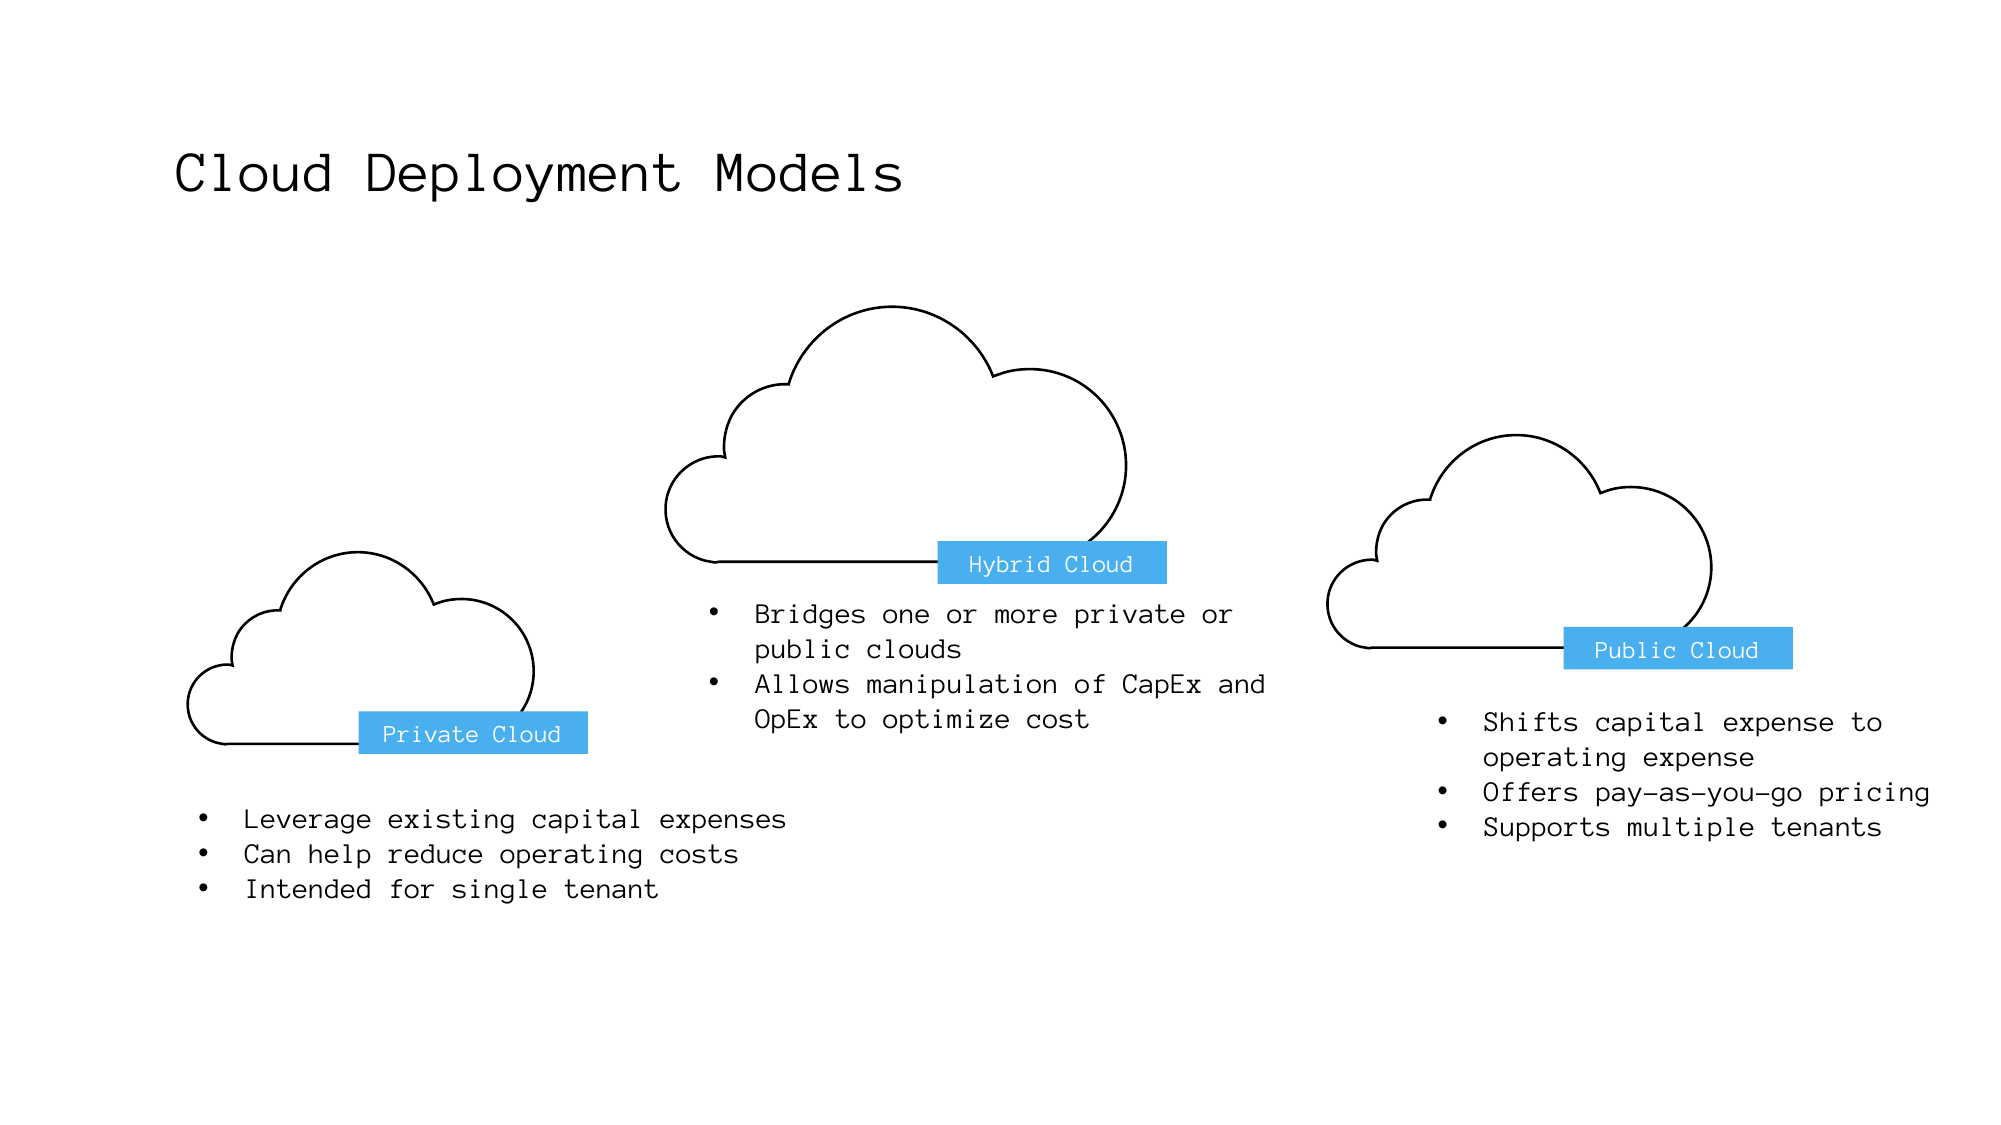

Cloud Deployment Models

Hybrid Cloud

Bridges one or more private or public clouds
Allows manipulation of CapEx and OpEx to optimize cost
Public Cloud
Shifts capital expense to operating expense
Offers pay-as-you-go pricing
Supports multiple tenants
Private Cloud
Leverage existing capital expenses
Can help reduce operating costs
Intended for single tenant